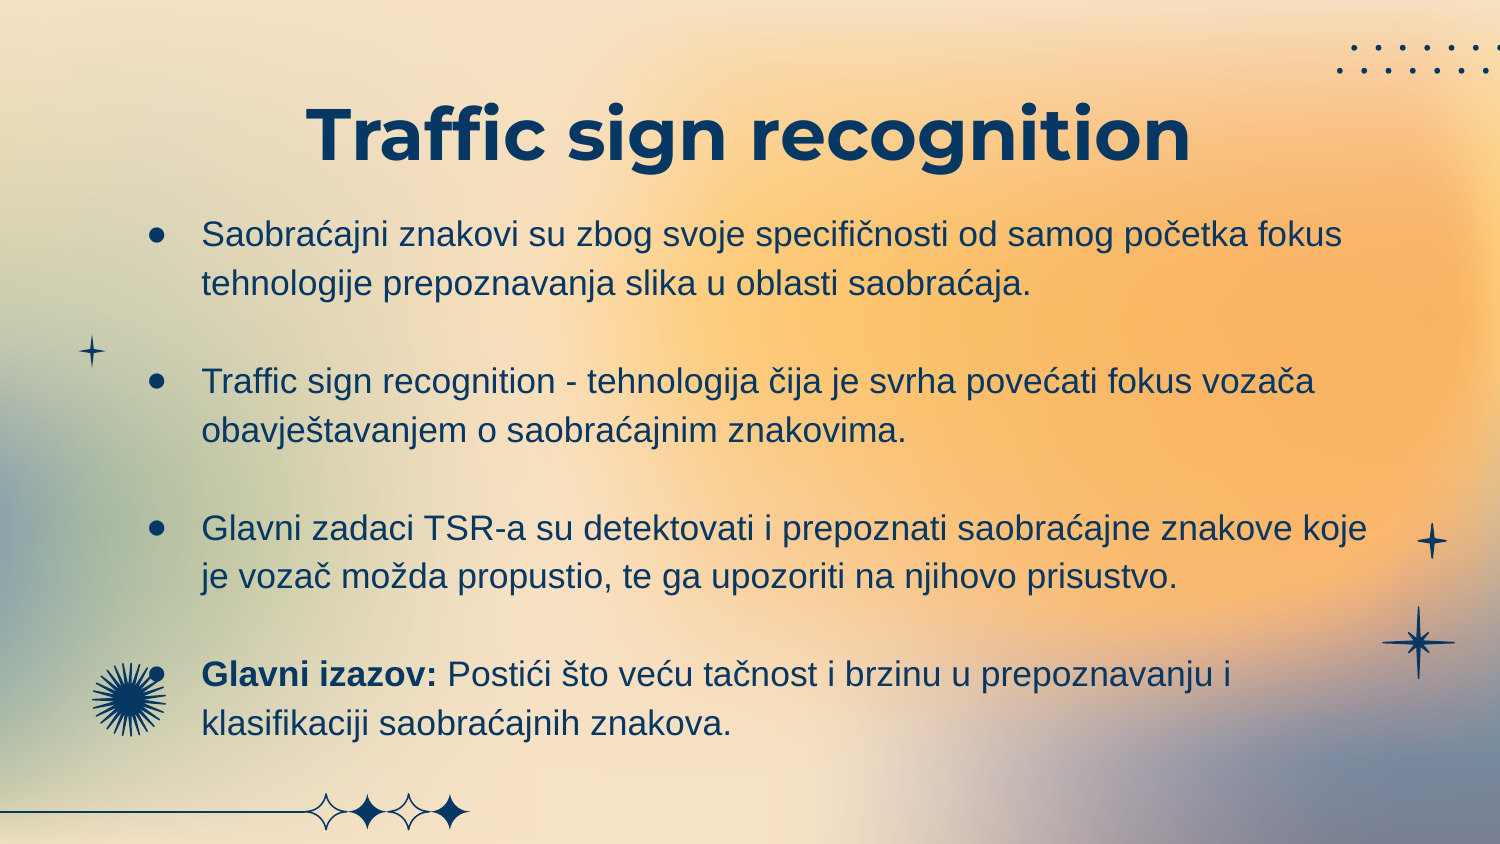

# Traffic sign recognition
Saobraćajni znakovi su zbog svoje specifičnosti od samog početka fokus tehnologije prepoznavanja slika u oblasti saobraćaja.

Traffic sign recognition - tehnologija čija je svrha povećati fokus vozača obavještavanjem o saobraćajnim znakovima.

Glavni zadaci TSR-a su detektovati i prepoznati saobraćajne znakove koje je vozač možda propustio, te ga upozoriti na njihovo prisustvo.

Glavni izazov: Postići što veću tačnost i brzinu u prepoznavanju i klasifikaciji saobraćajnih znakova.